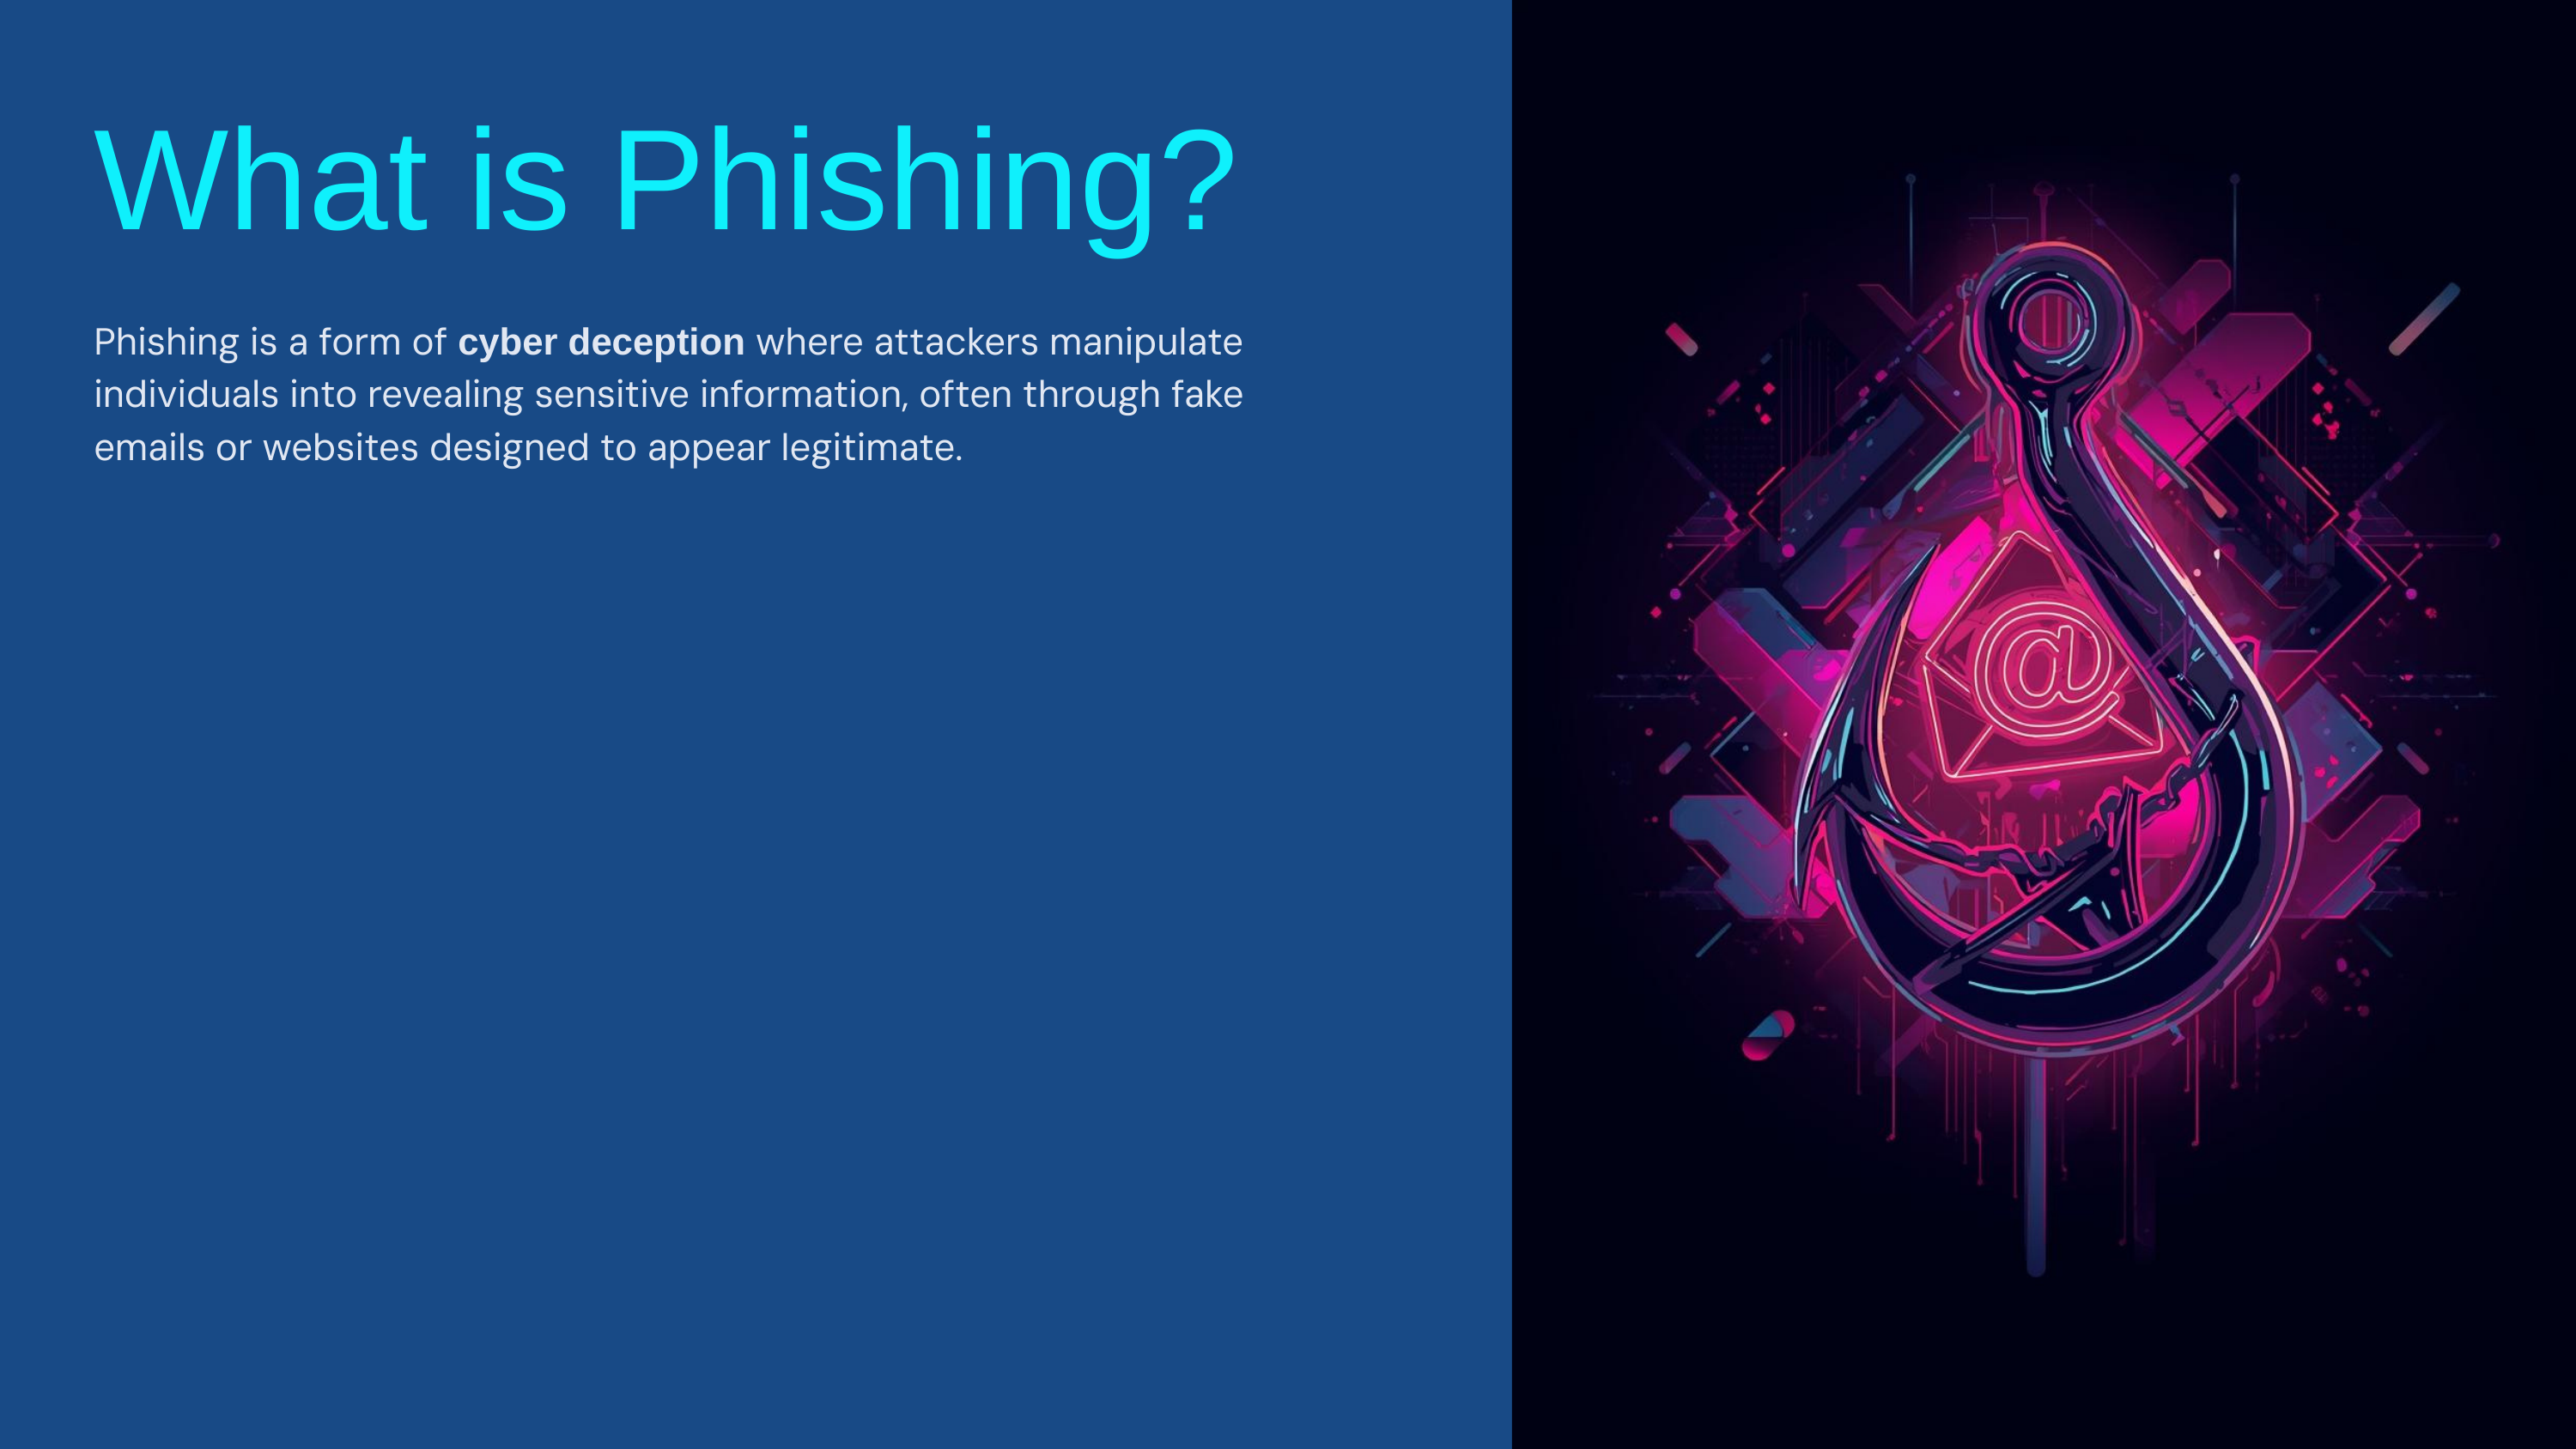

What is Phishing?
Phishing is a form of cyber deception where attackers manipulate individuals into revealing sensitive information, often through fake emails or websites designed to appear legitimate.